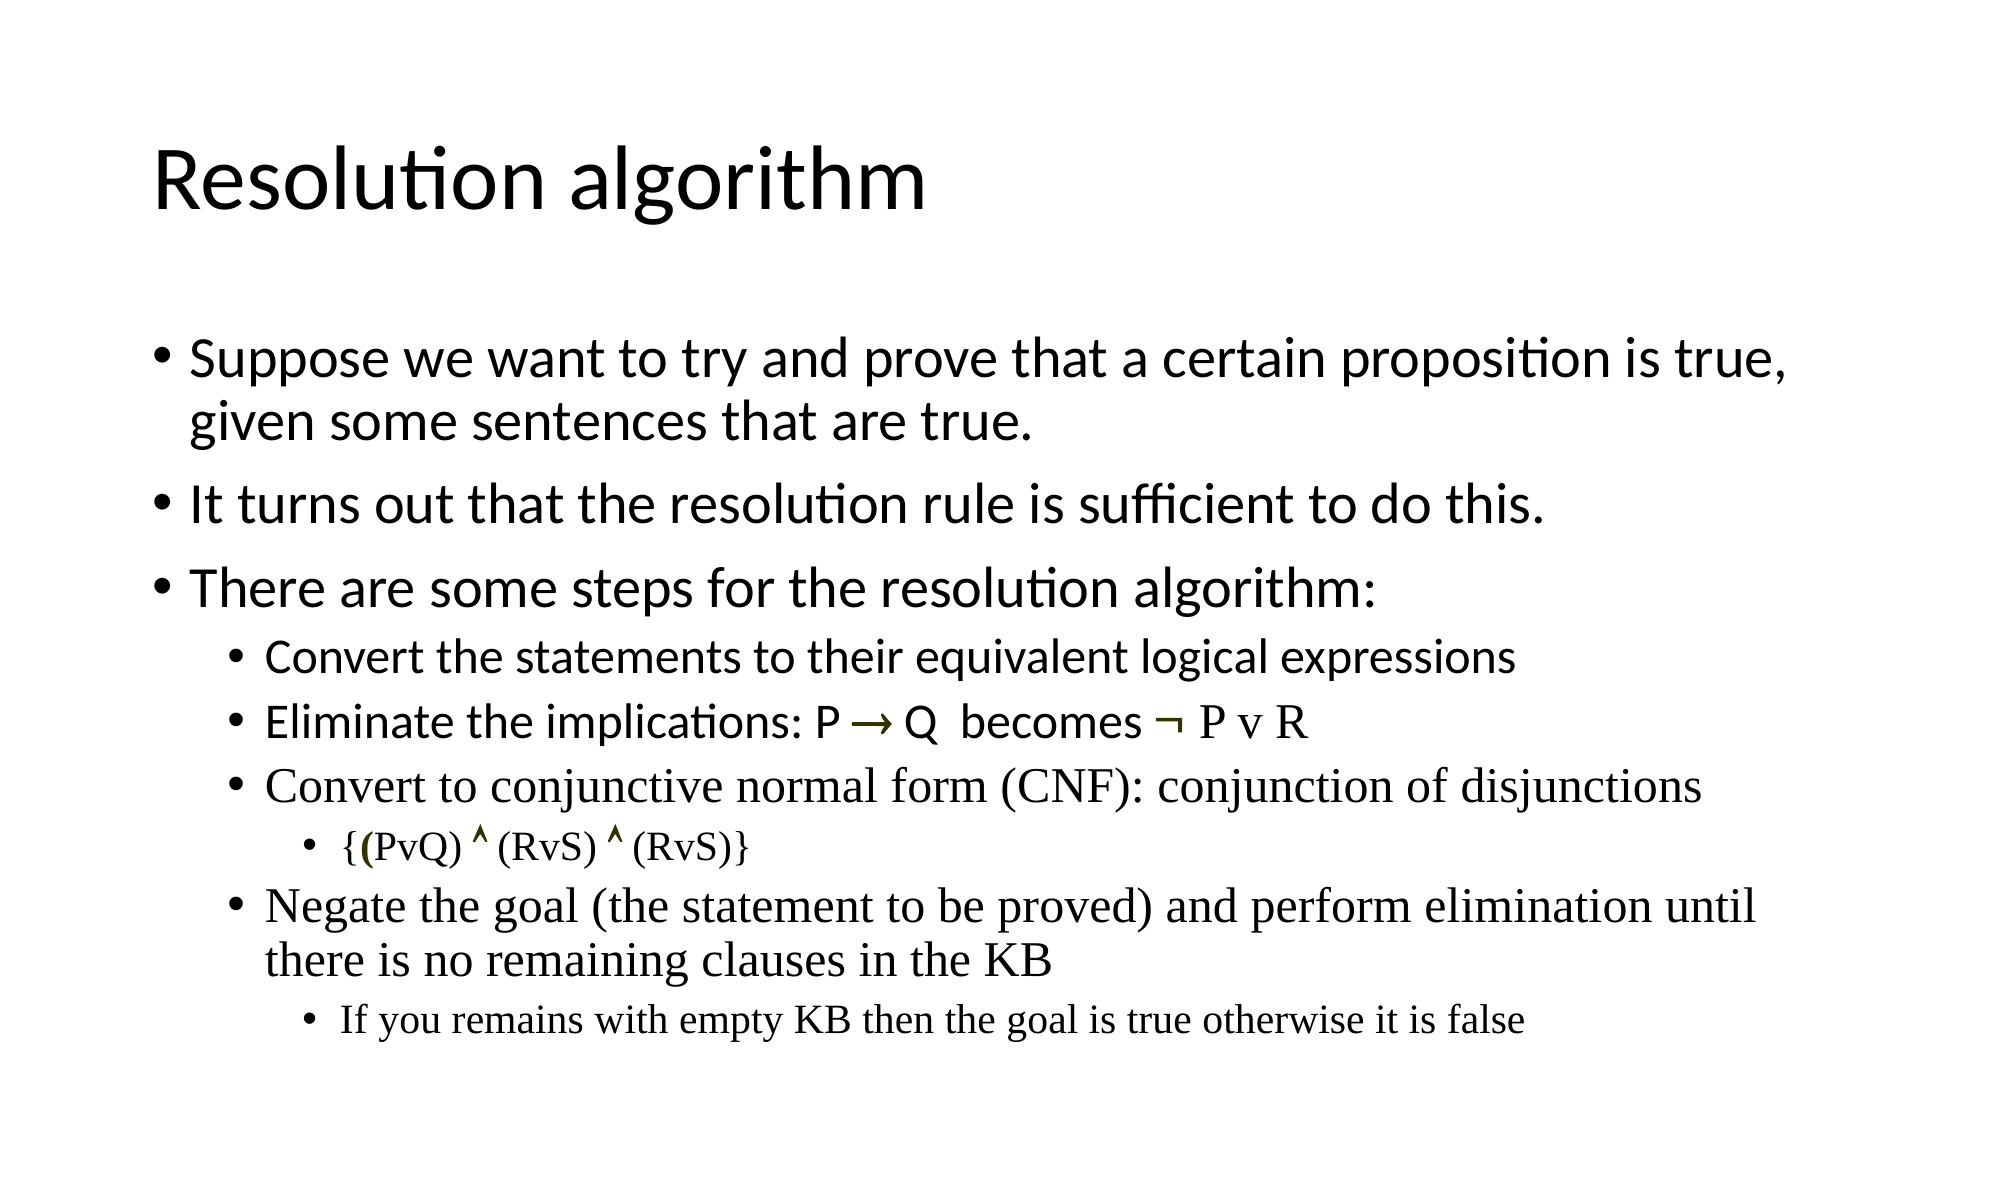

# Resolution algorithm
Suppose we want to try and prove that a certain proposition is true, given some sentences that are true.
It turns out that the resolution rule is sufficient to do this.
There are some steps for the resolution algorithm:
Convert the statements to their equivalent logical expressions
Eliminate the implications: P → Q  becomes ¬ P v R
Convert to conjunctive normal form (CNF): conjunction of disjunctions
{(PvQ) ∧ (RvS) ∧ (RvS)}
Negate the goal (the statement to be proved) and perform elimination until there is no remaining clauses in the KB
If you remains with empty KB then the goal is true otherwise it is false